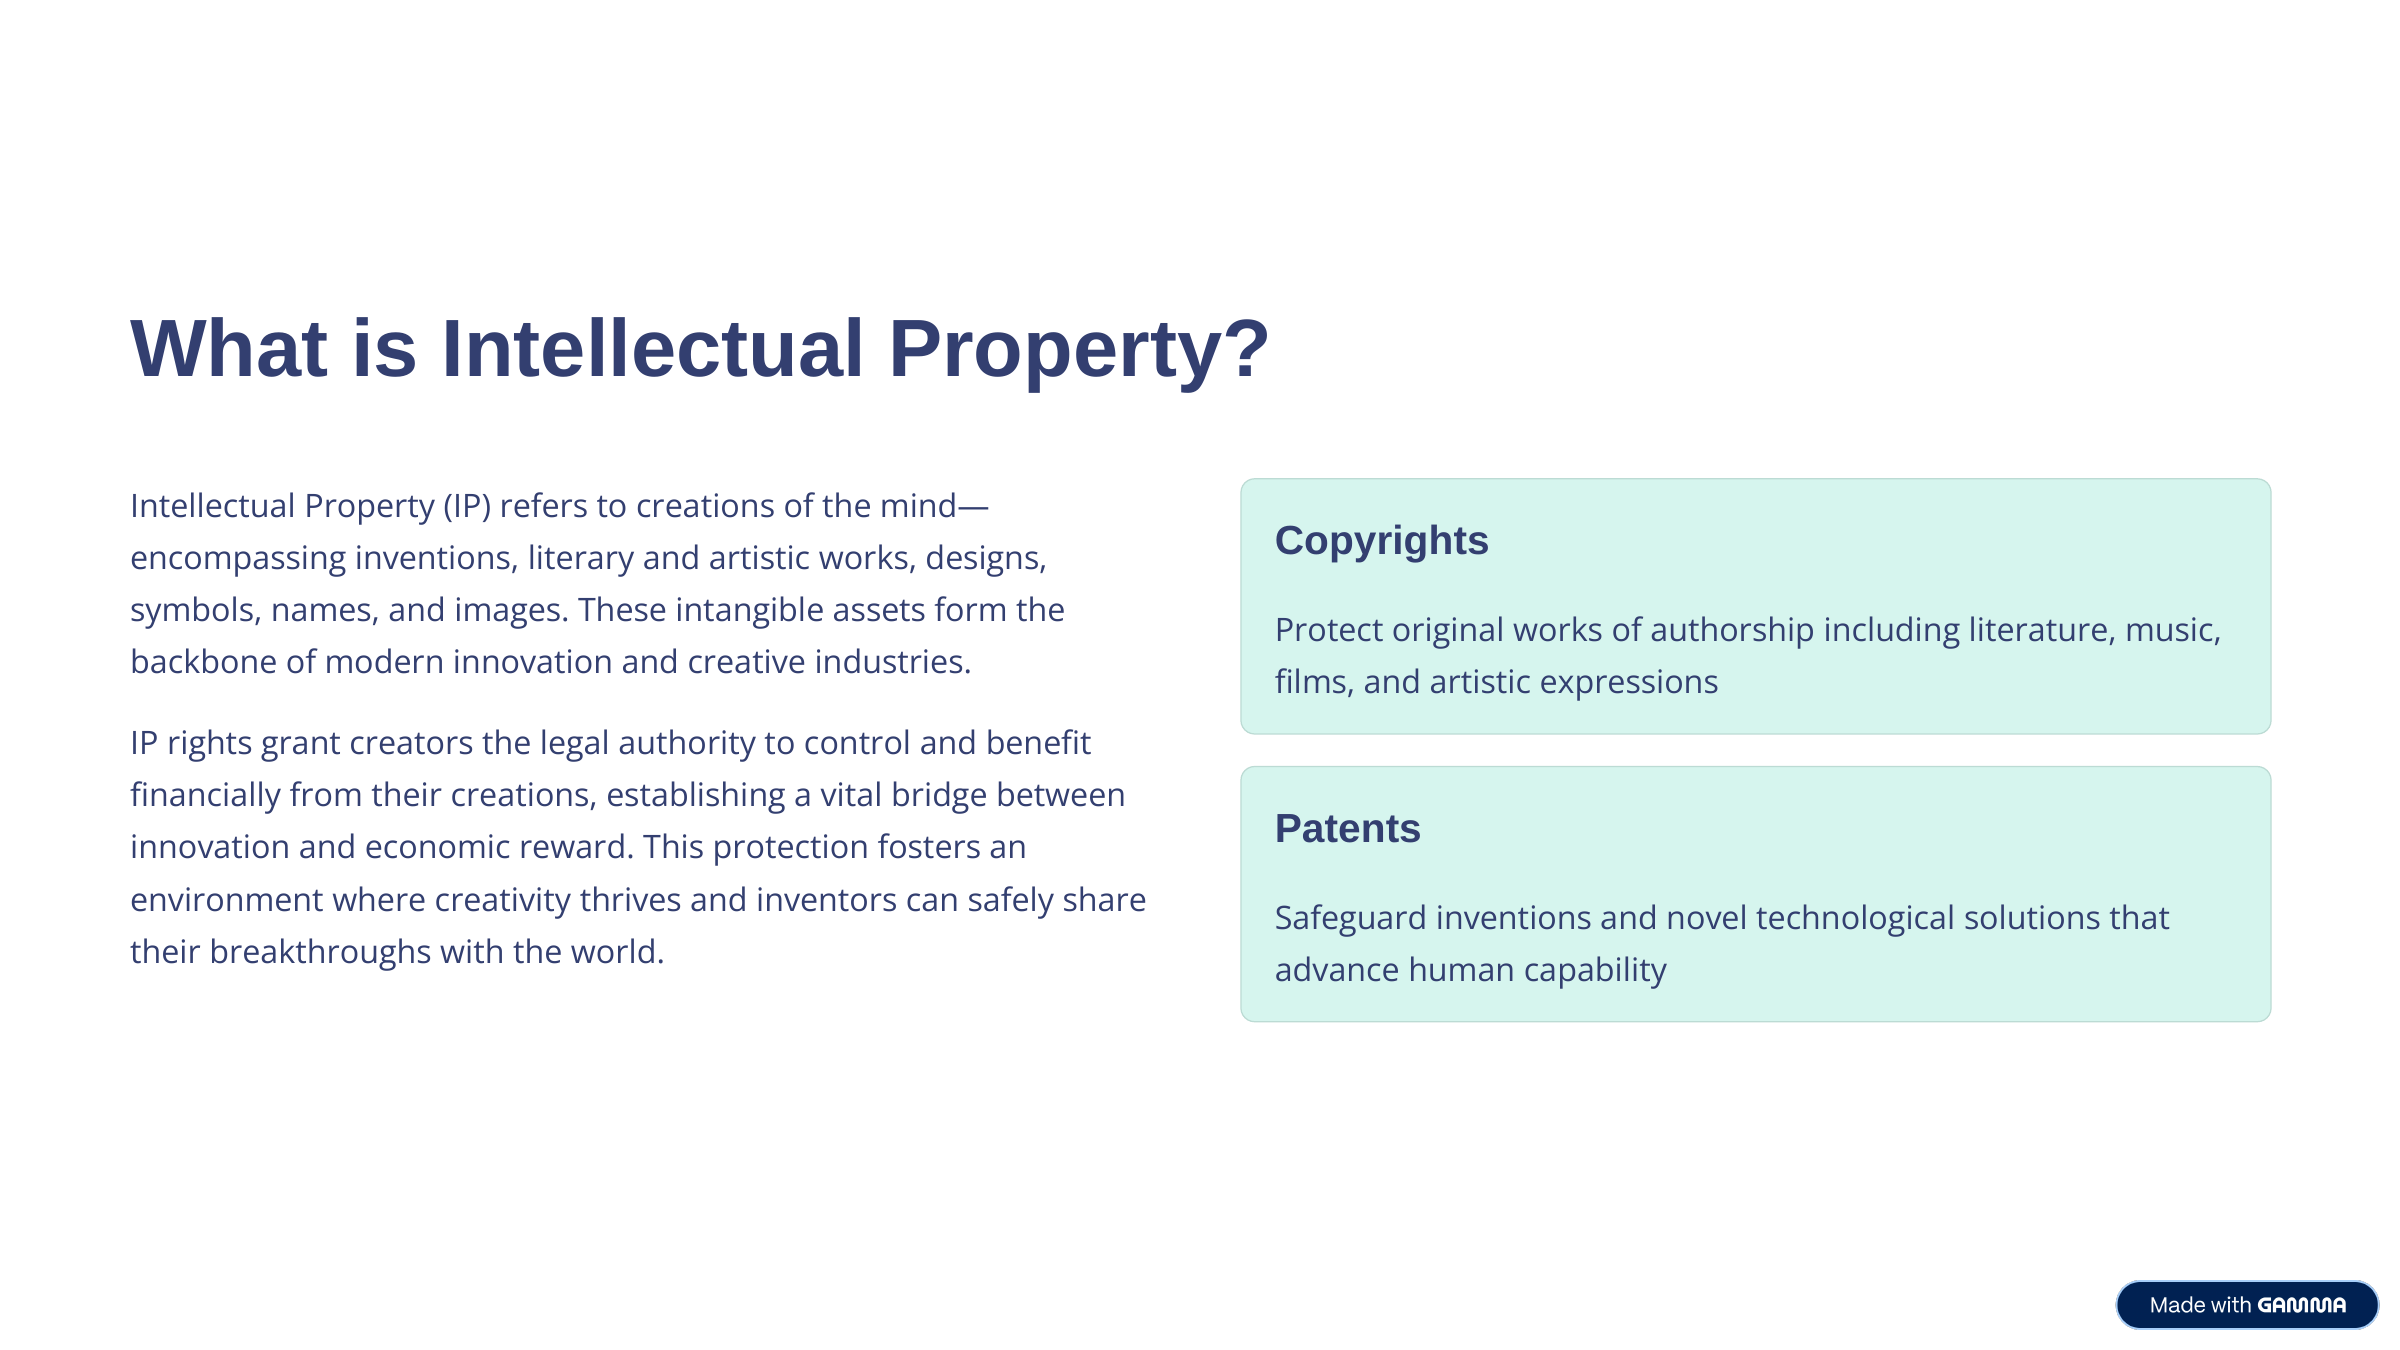

What is Intellectual Property?
Intellectual Property (IP) refers to creations of the mind—encompassing inventions, literary and artistic works, designs, symbols, names, and images. These intangible assets form the backbone of modern innovation and creative industries.

Copyrights
Protect original works of authorship including literature, music, films, and artistic expressions
IP rights grant creators the legal authority to control and benefit financially from their creations, establishing a vital bridge between innovation and economic reward. This protection fosters an environment where creativity thrives and inventors can safely share their breakthroughs with the world.

Patents
Safeguard inventions and novel technological solutions that advance human capability